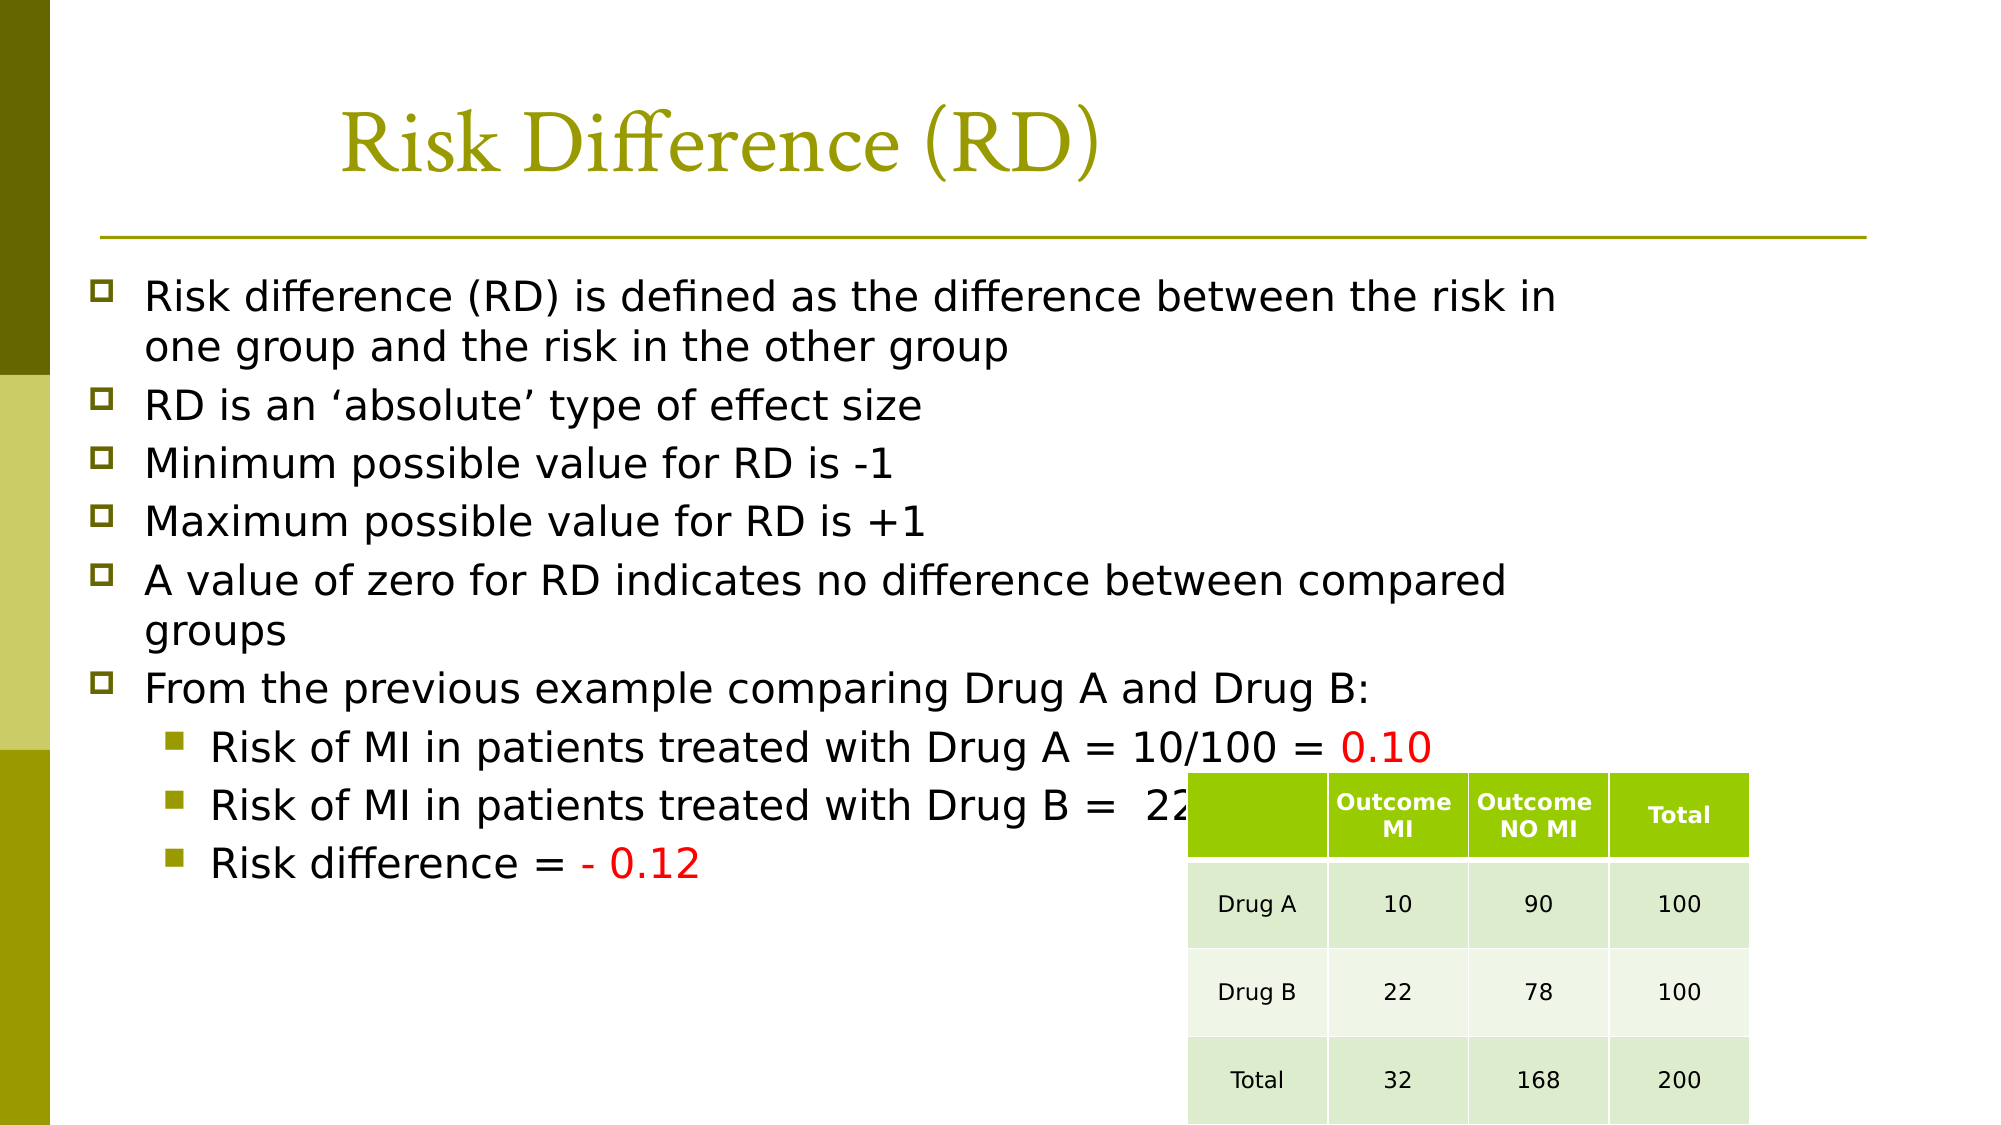

# Risk Difference (RD)
Risk difference (RD) is defined as the difference between the risk in one group and the risk in the other group
RD is an ‘absolute’ type of effect size
Minimum possible value for RD is -1
Maximum possible value for RD is +1
A value of zero for RD indicates no difference between compared groups
From the previous example comparing Drug A and Drug B:
Risk of MI in patients treated with Drug A = 10/100 = 0.10
Risk of MI in patients treated with Drug B =  22/100 = 0.22
Risk difference = - 0.12

|  | Outcome MI | Outcome NO MI | Total |
| --- | --- | --- | --- |
| Drug A | 10 | 90 | 100 |
| Drug B | 22 | 78 | 100 |
| Total | 32 | 168 | 200 |